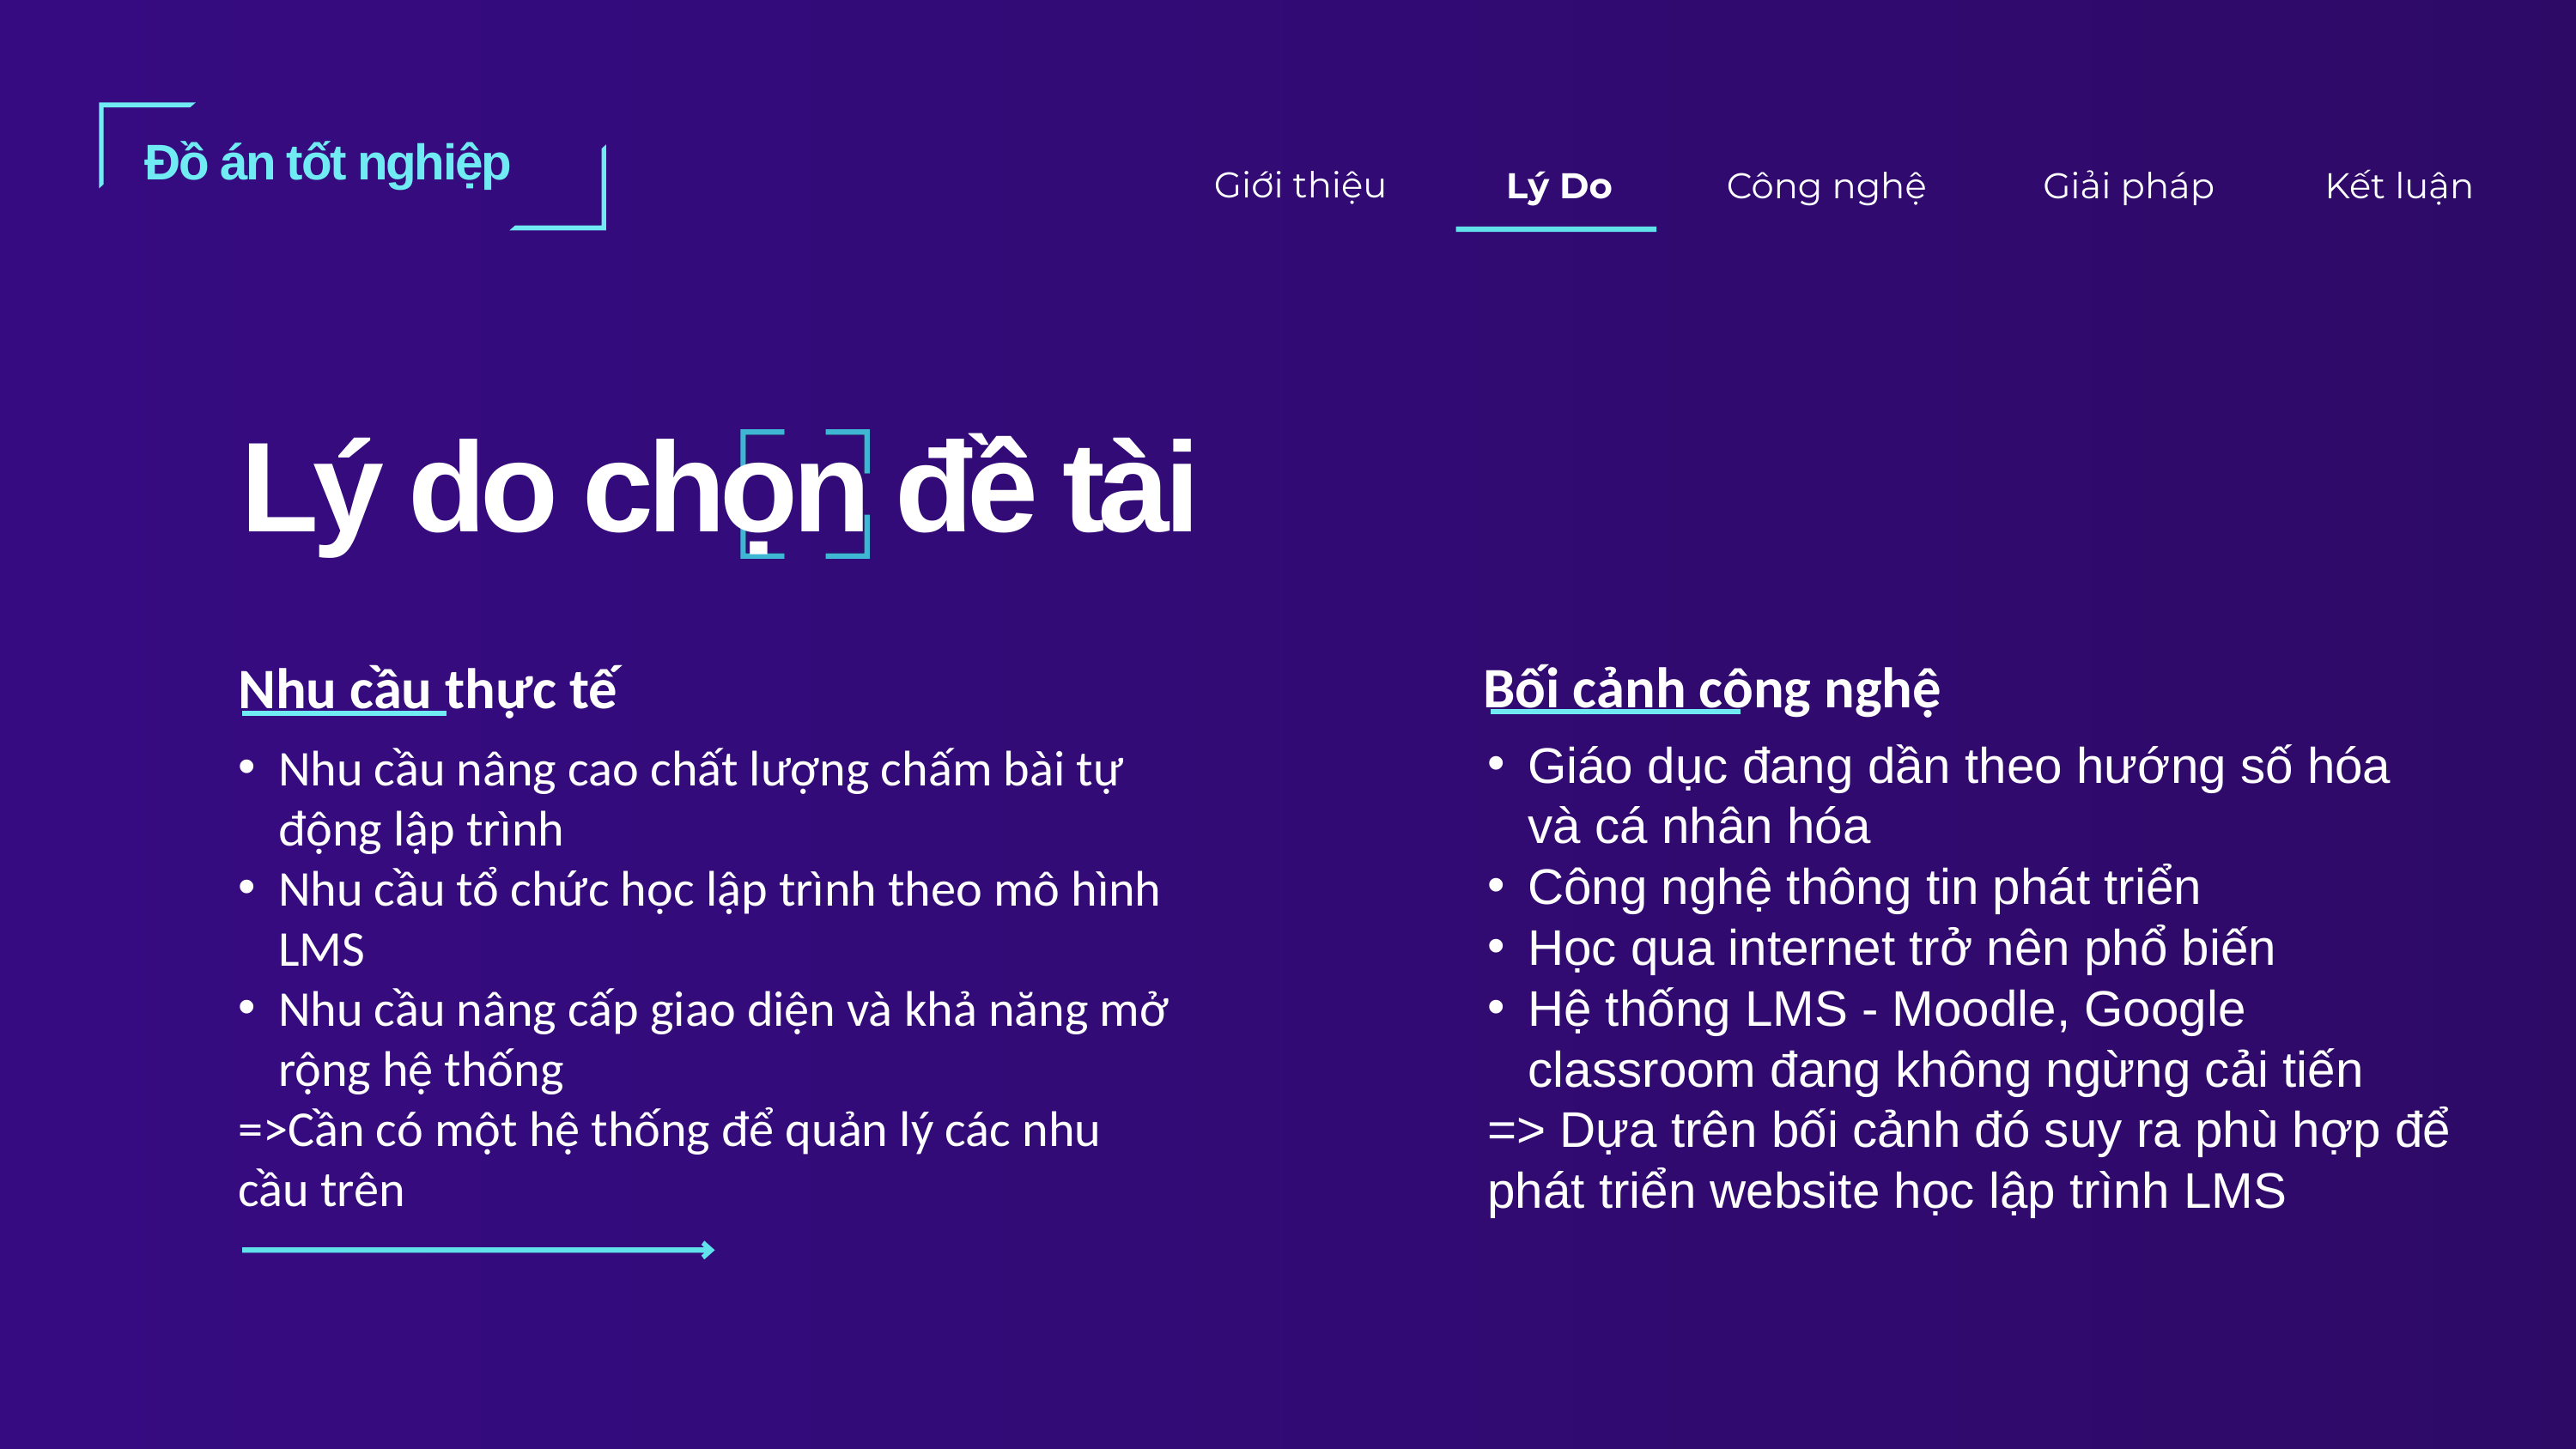

Đồ án tốt nghiệp
Giới thiệu
Kết luận
Lý Do
Công nghệ
Giải pháp

Lý do chọn đề tài
Bối cảnh công nghệ
Nhu cầu thực tế
Nhu cầu nâng cao chất lượng chấm bài tự động lập trình
Nhu cầu tổ chức học lập trình theo mô hình LMS
Nhu cầu nâng cấp giao diện và khả năng mở rộng hệ thống
=>Cần có một hệ thống để quản lý các nhu cầu trên
Giáo dục đang dần theo hướng số hóa và cá nhân hóa
Công nghệ thông tin phát triển
Học qua internet trở nên phổ biến
Hệ thống LMS - Moodle, Google classroom đang không ngừng cải tiến
=> Dựa trên bối cảnh đó suy ra phù hợp để phát triển website học lập trình LMS